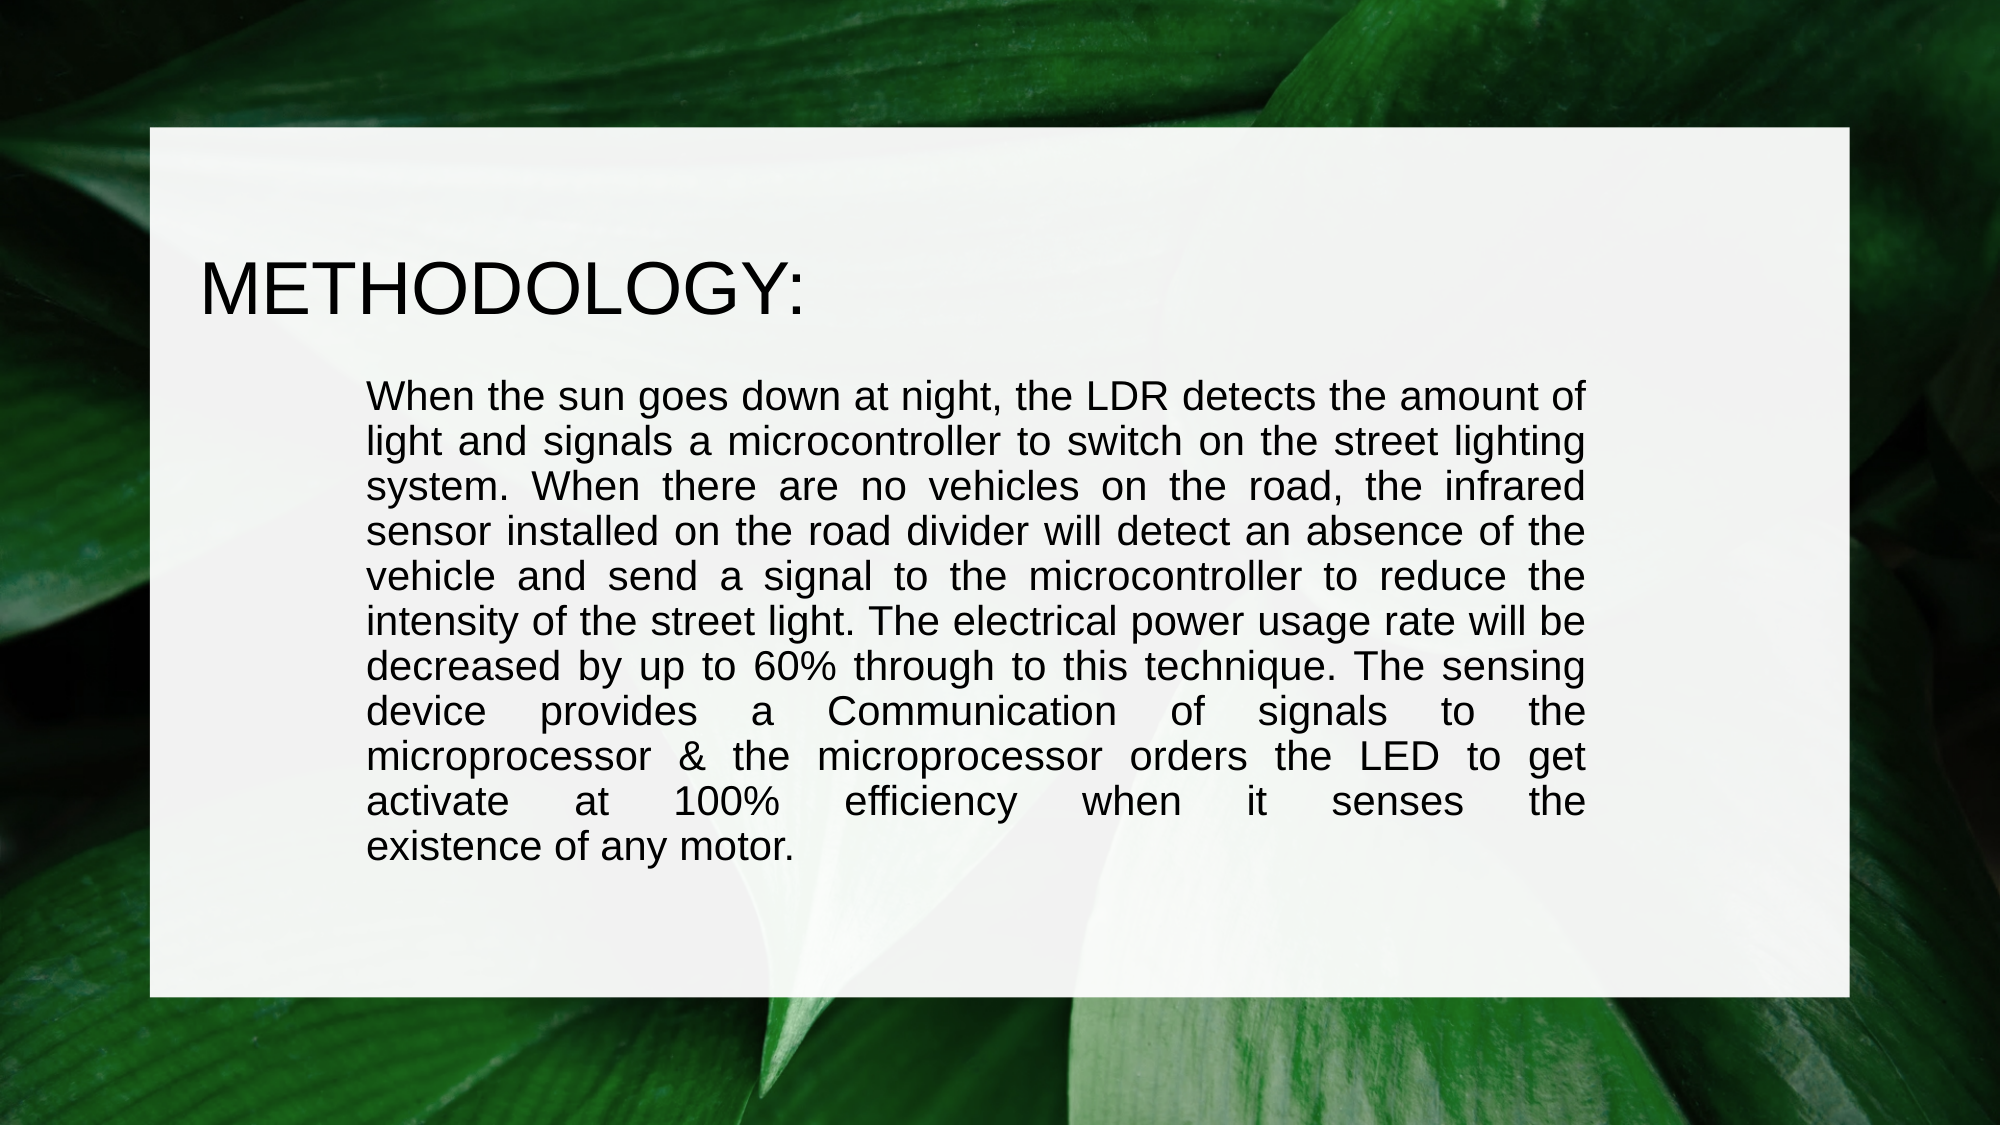

# METHODOLOGY:
When the sun goes down at night, the LDR detects the amount of light and signals a microcontroller to switch on the street lighting system. When there are no vehicles on the road, the infrared sensor installed on the road divider will detect an absence of the vehicle and send a signal to the microcontroller to reduce the intensity of the street light. The electrical power usage rate will be decreased by up to 60% through to this technique. The sensing device provides a Communication of signals to the microprocessor & the microprocessor orders the LED to get activate at 100% efficiency when it senses the existence of any motor.